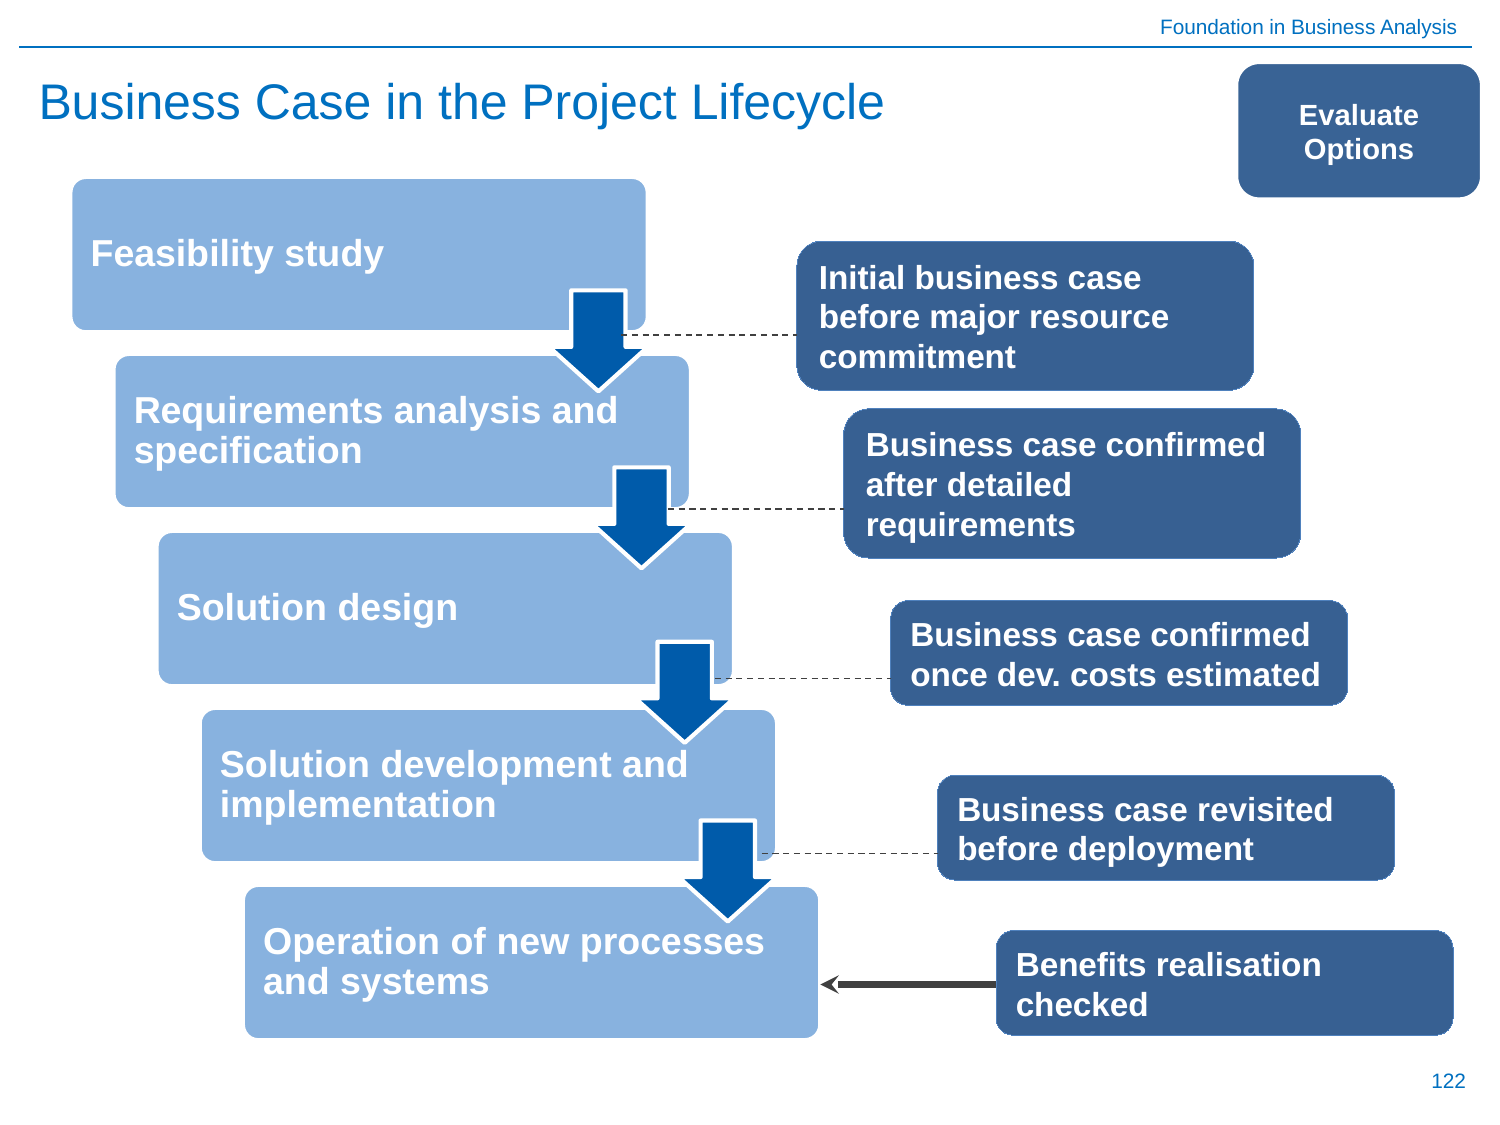

# Business Case in the Project Lifecycle
Evaluate Options
Feasibility study
Requirements analysis and specification
Solution design
Solution development and implementation
Operation of new processes and systems

Initial business case before major resource commitment
Business case confirmed after detailed requirements
Business case confirmed once dev. costs estimated
Business case revisited before deployment
Benefits realisation checked